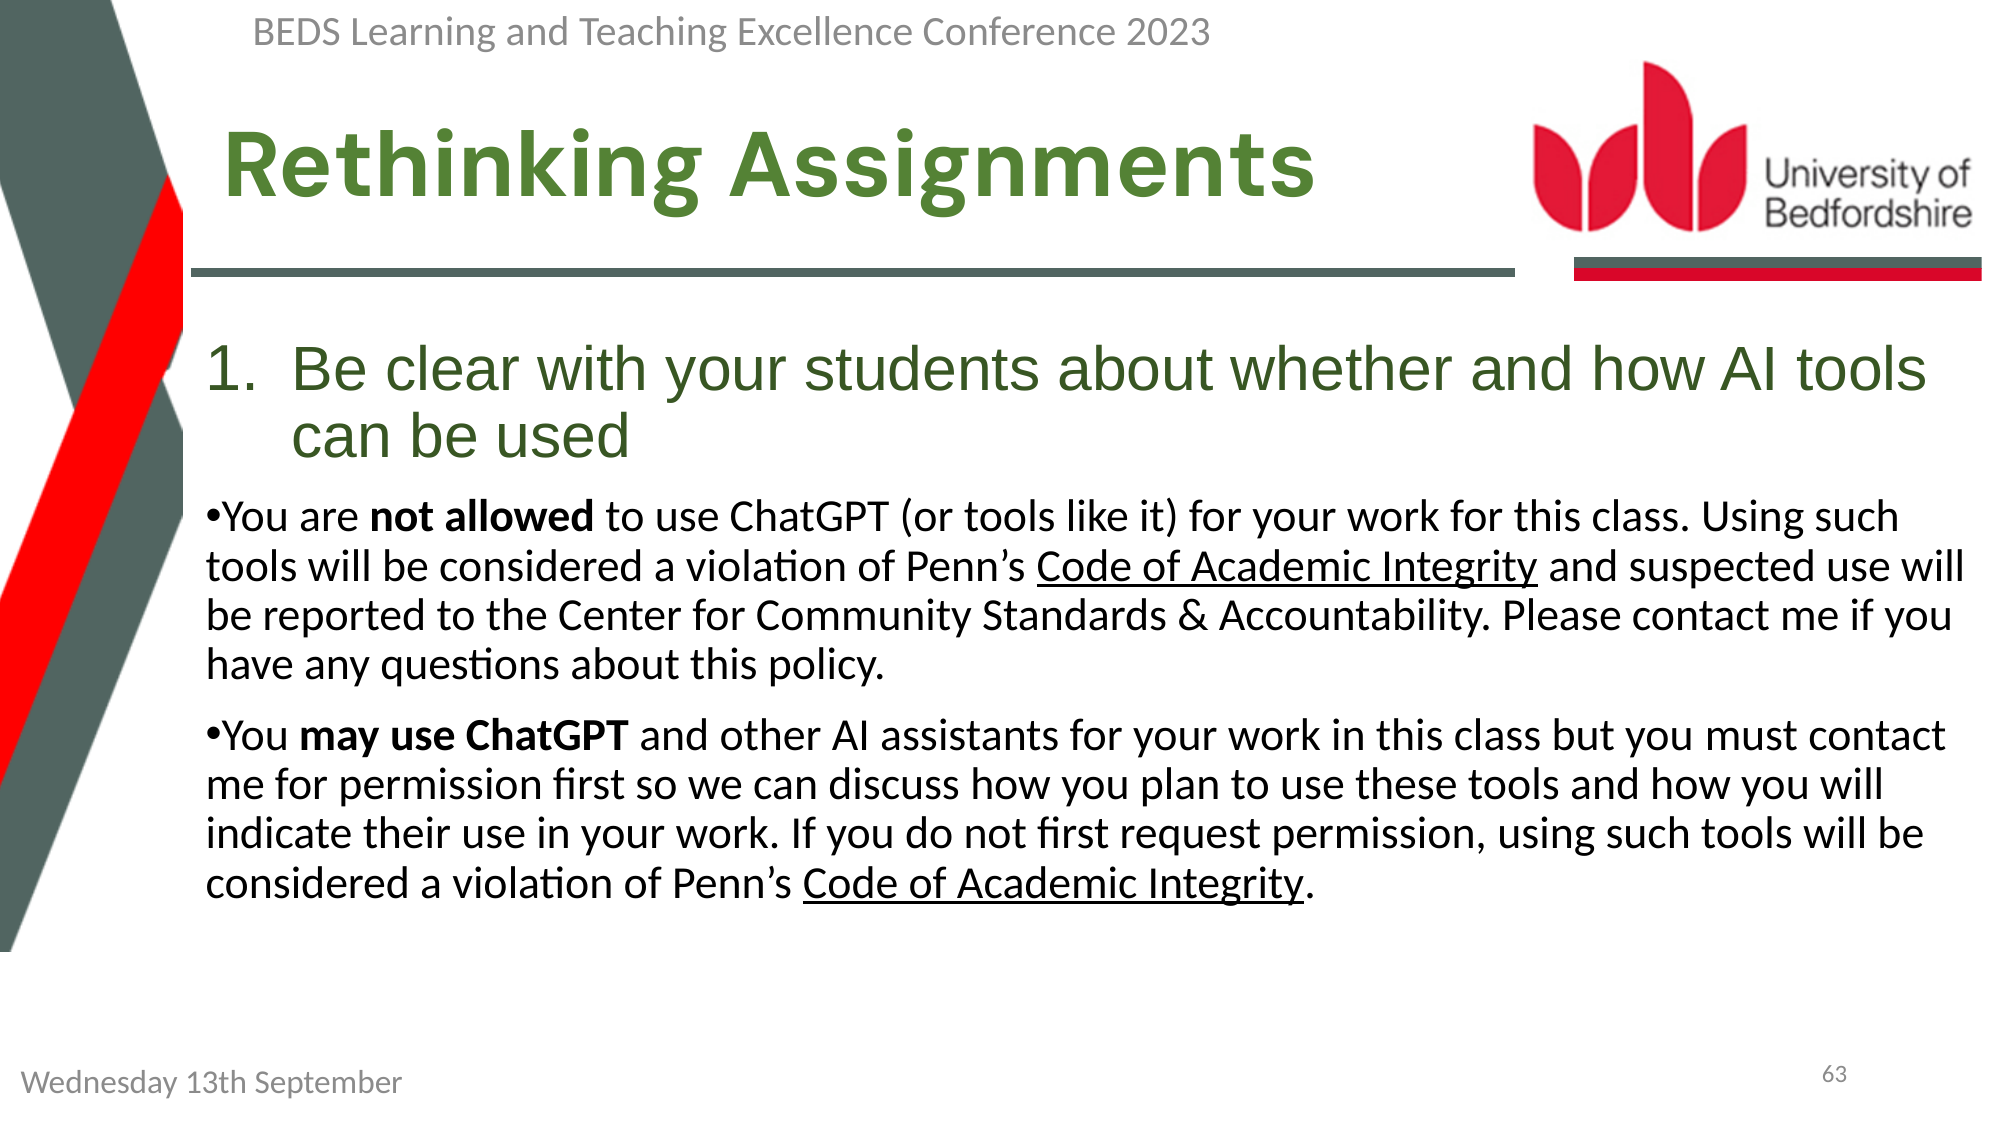

BEDS Learning and Teaching Excellence Conference 2023
# Rethinking Assignments
Be clear with your students about whether and how AI tools can be used
You are not allowed to use ChatGPT (or tools like it) for your work for this class. Using such tools will be considered a violation of Penn’s Code of Academic Integrity and suspected use will be reported to the Center for Community Standards & Accountability. Please contact me if you have any questions about this policy.
You may use ChatGPT and other AI assistants for your work in this class but you must contact me for permission first so we can discuss how you plan to use these tools and how you will indicate their use in your work. If you do not first request permission, using such tools will be considered a violation of Penn’s Code of Academic Integrity.
63
Wednesday 13th September